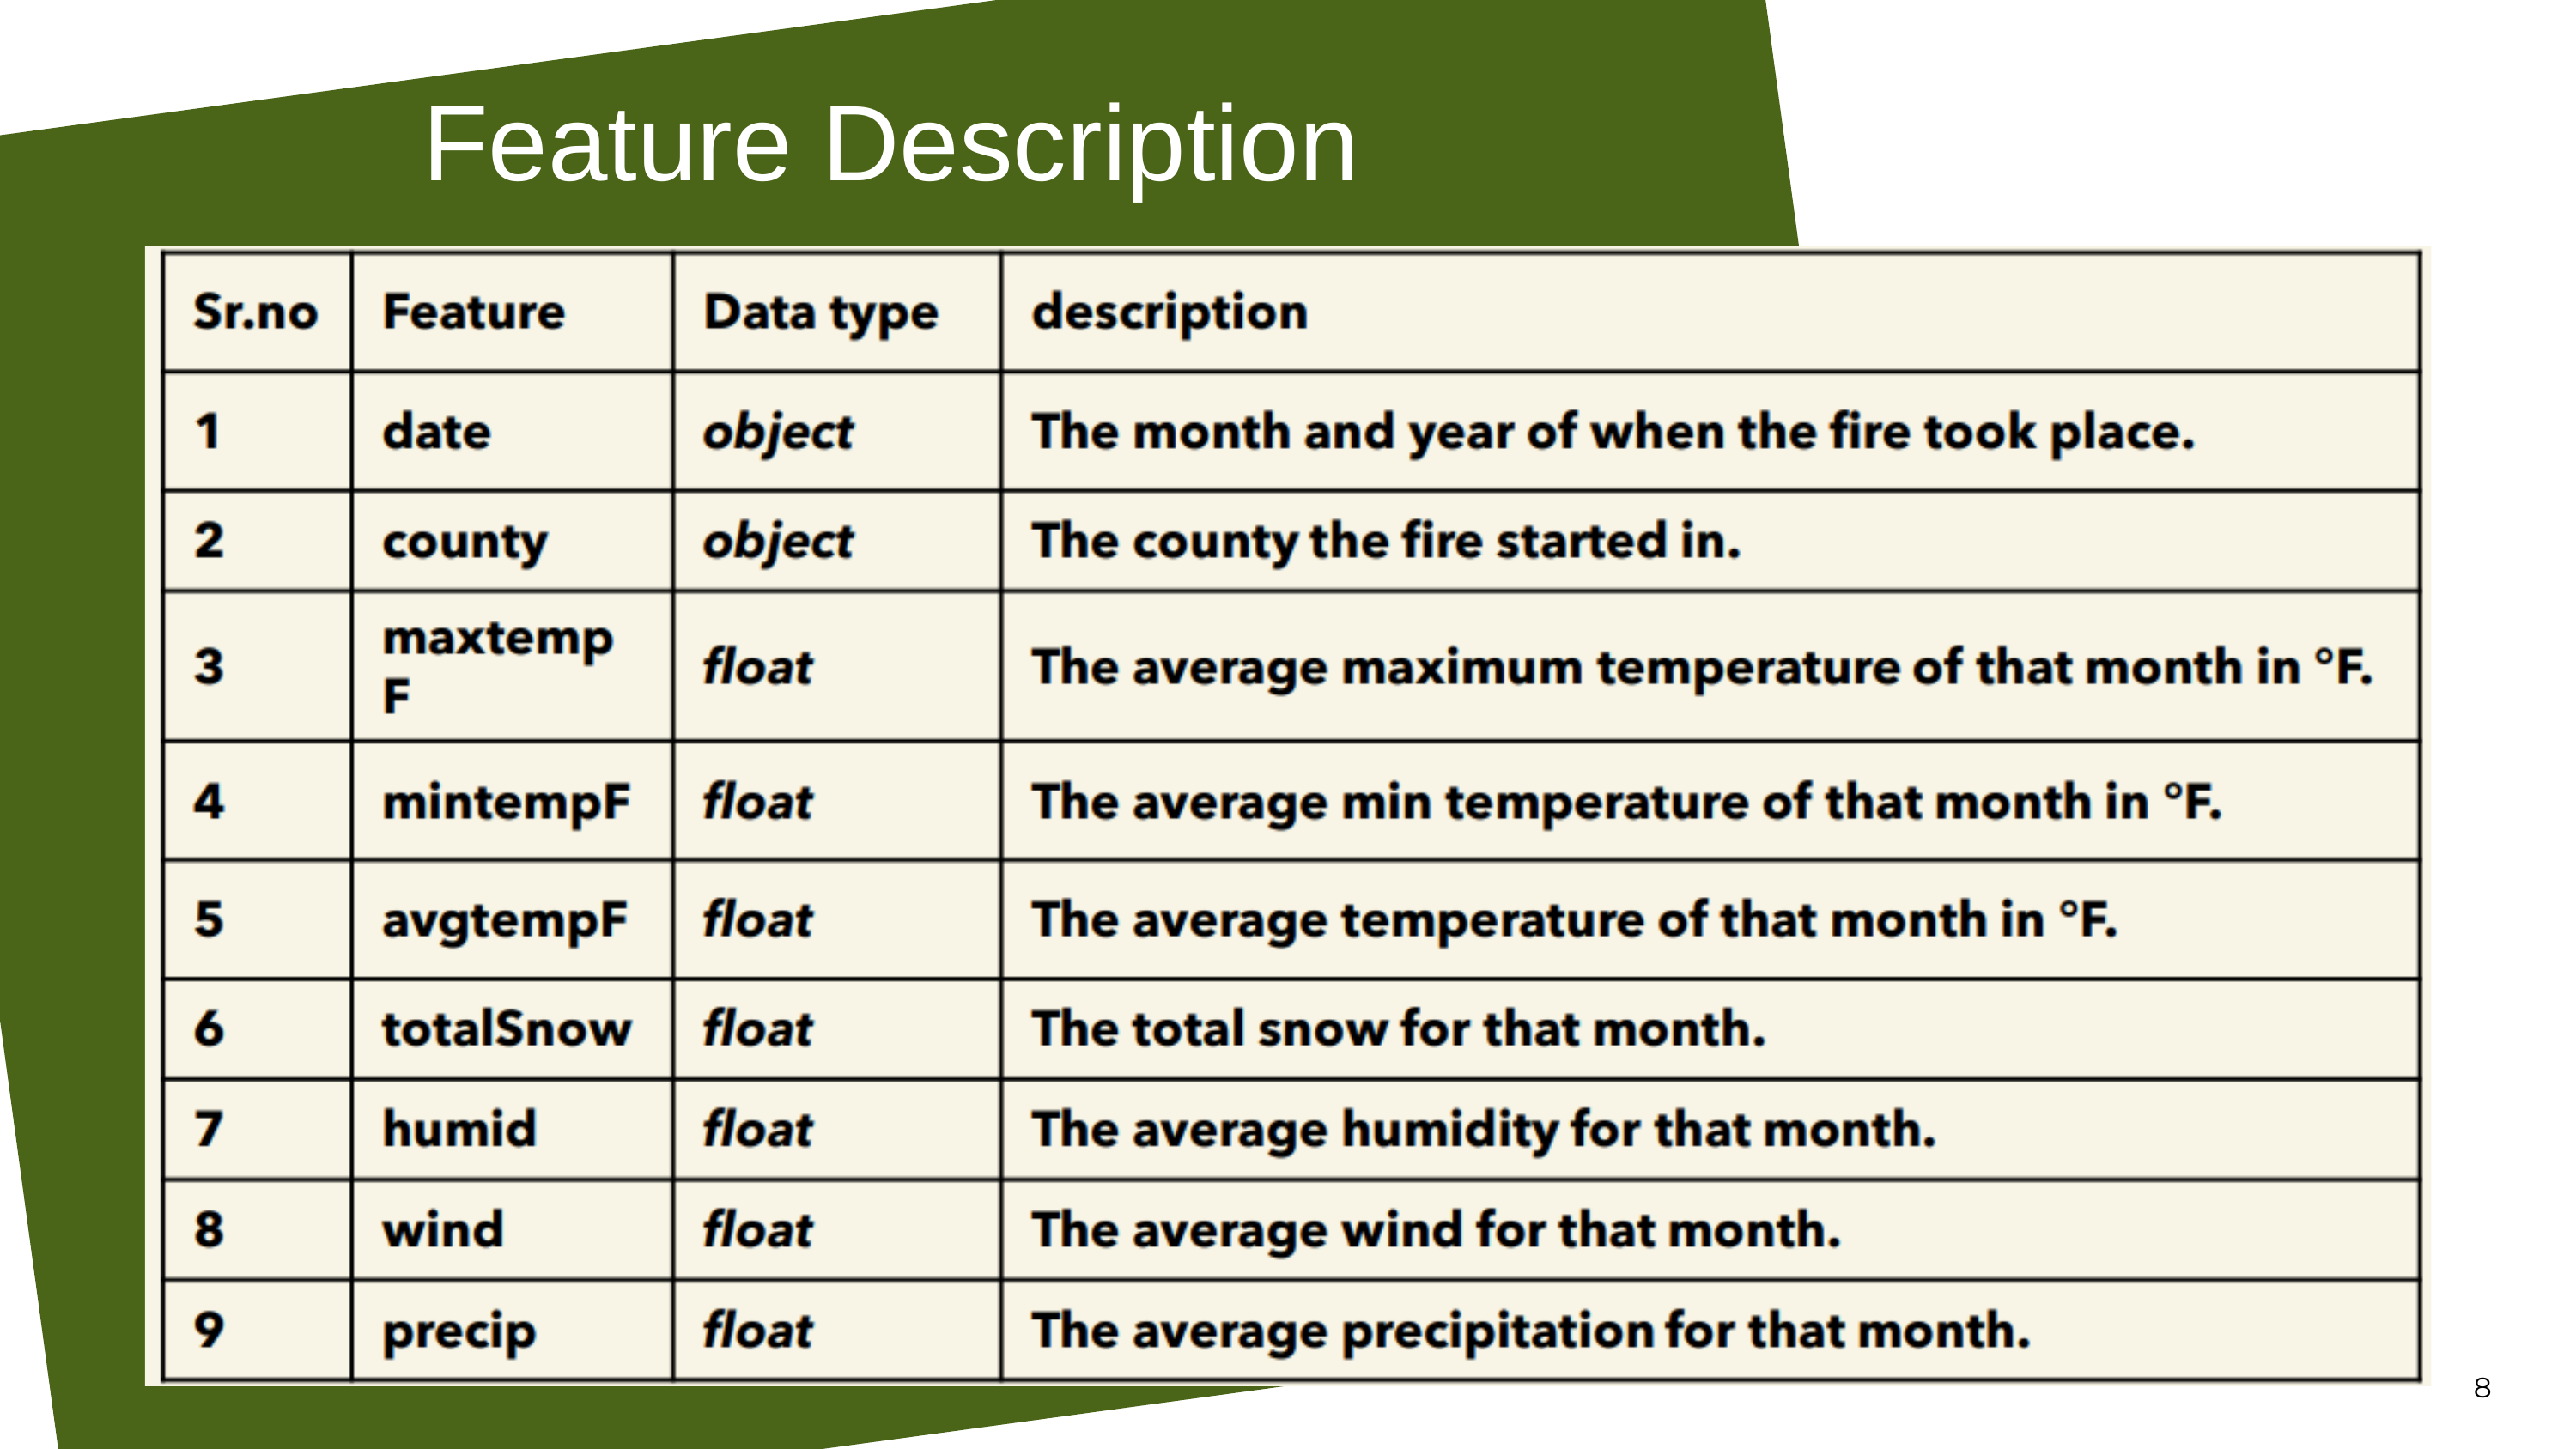

Feature Description
Feature Description

About the data set
8